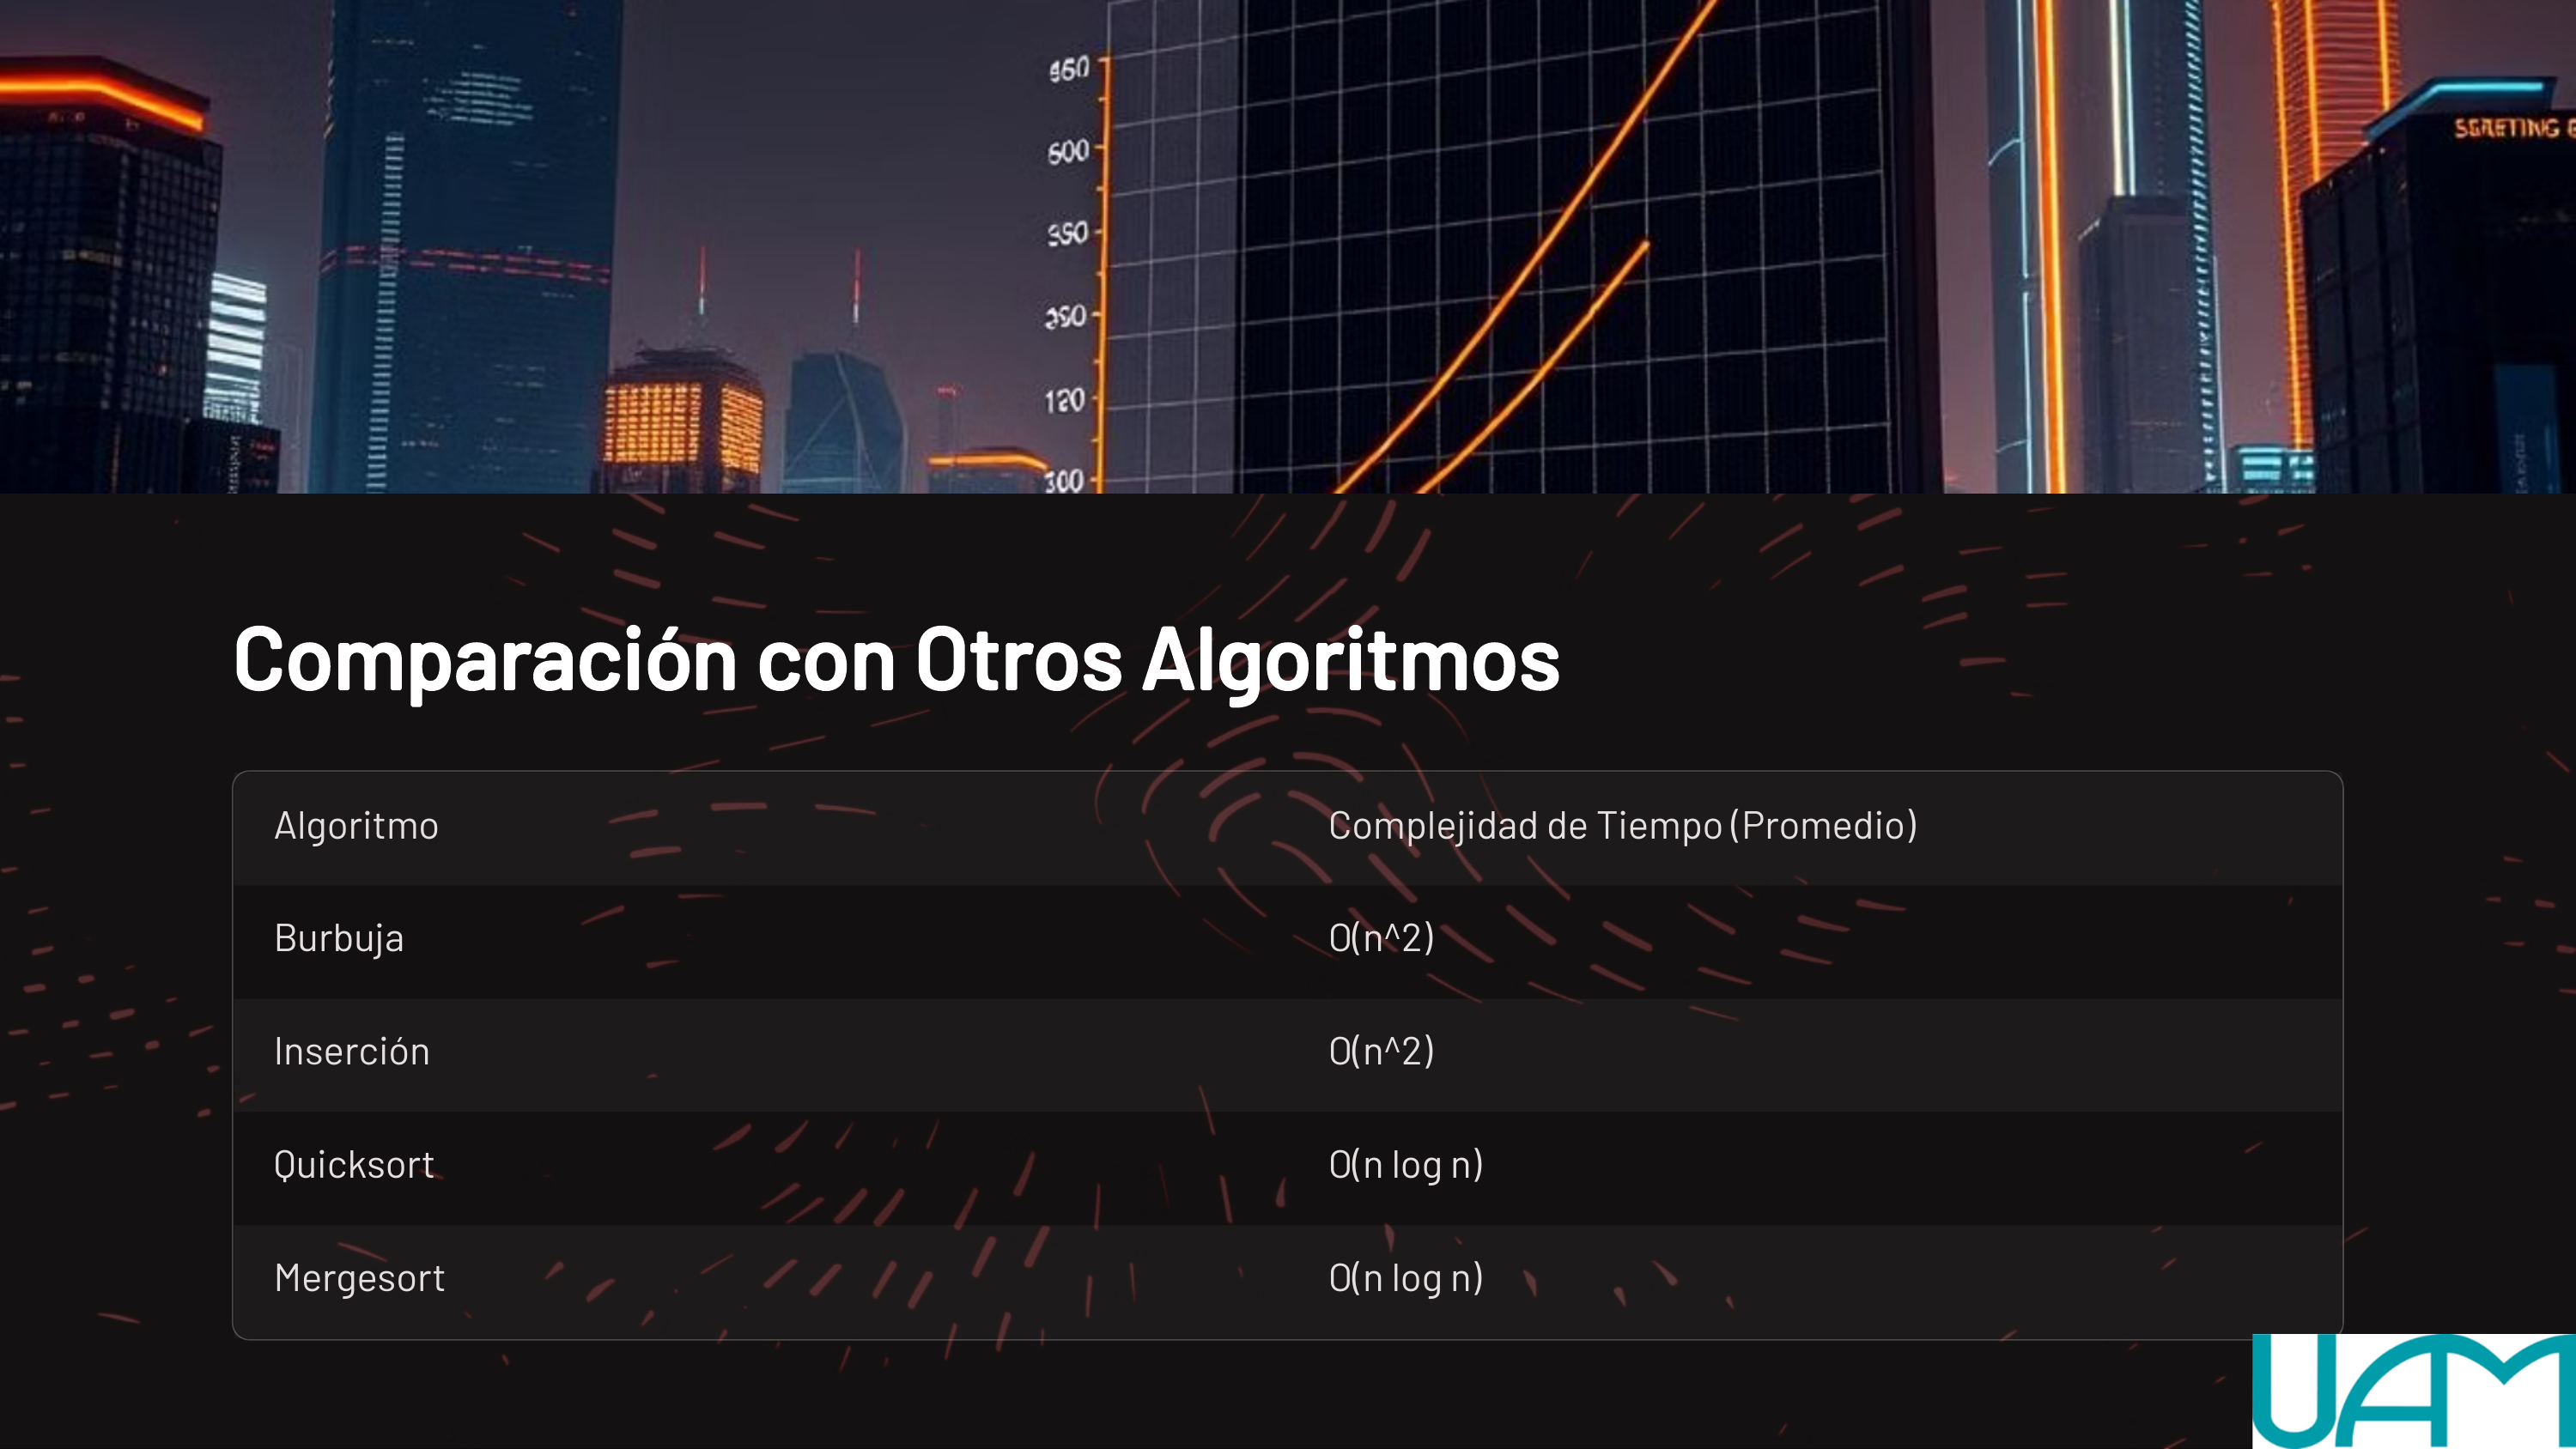

Comparación con Otros Algoritmos

Algoritmo
Complejidad de Tiempo (Promedio)

Burbuja
O(n^2)

Inserción
O(n^2)

Quicksort
O(n log n)

Mergesort
O(n log n)